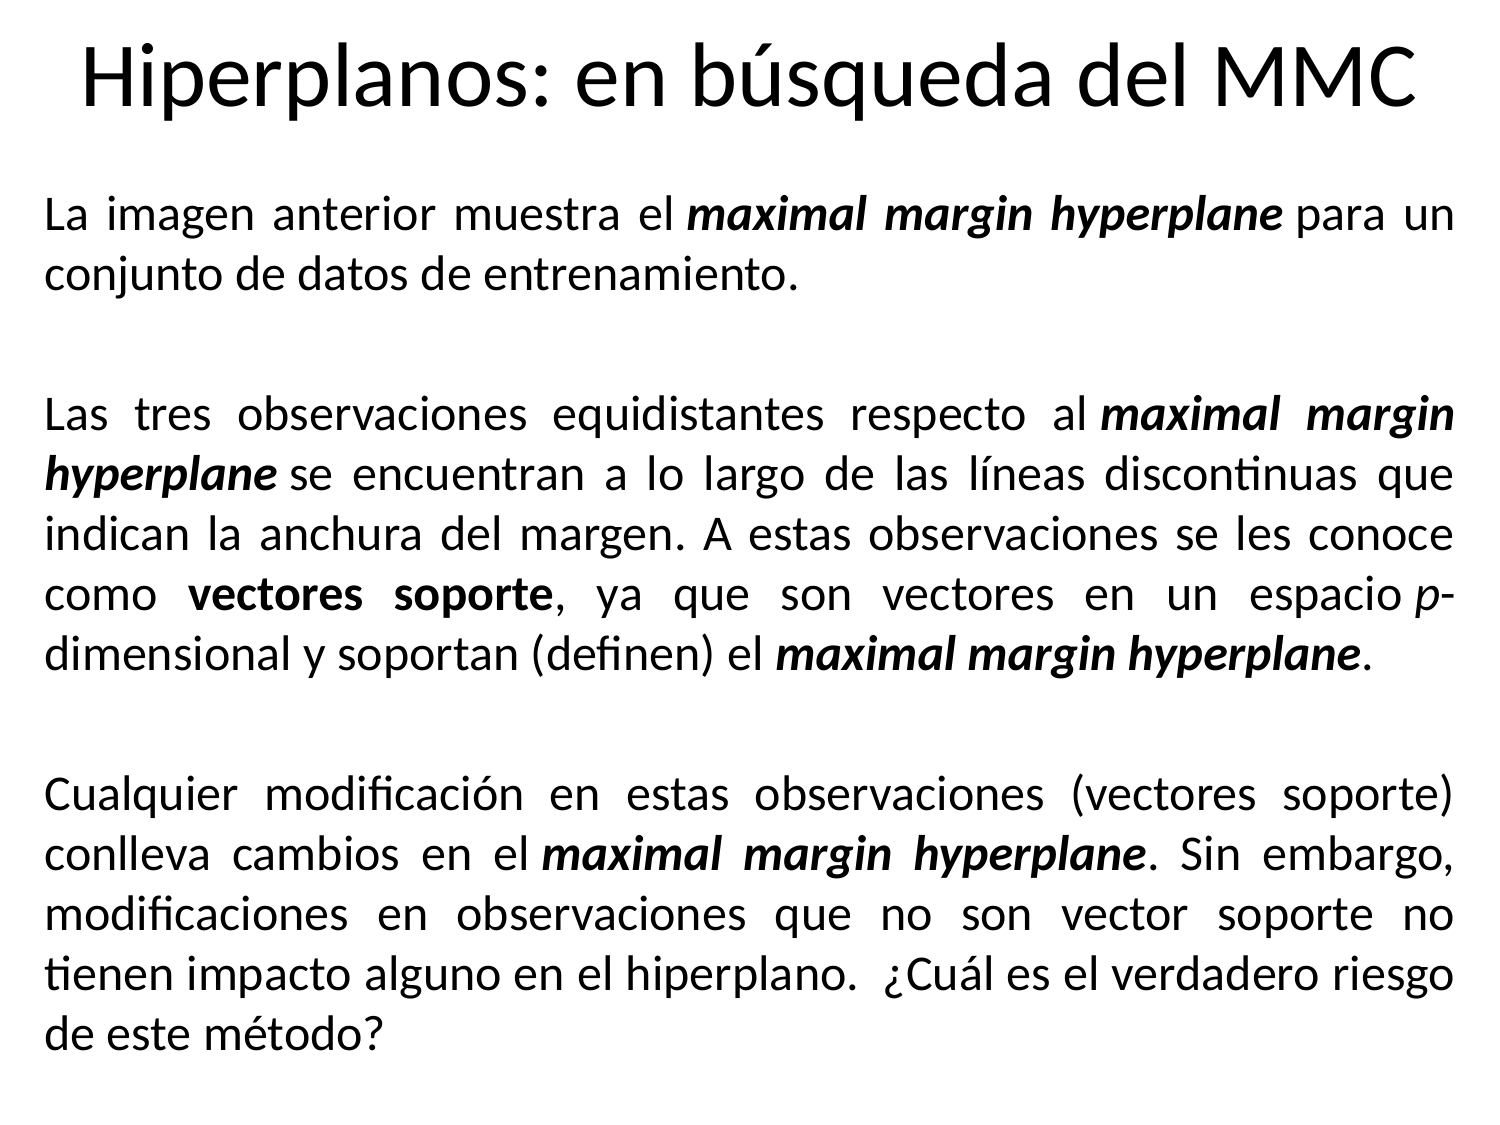

# Hiperplanos: en búsqueda del MMC
La imagen anterior muestra el maximal margin hyperplane para un conjunto de datos de entrenamiento.

Las tres observaciones equidistantes respecto al maximal margin hyperplane se encuentran a lo largo de las líneas discontinuas que indican la anchura del margen. A estas observaciones se les conoce como vectores soporte, ya que son vectores en un espacio p-dimensional y soportan (definen) el maximal margin hyperplane.

Cualquier modificación en estas observaciones (vectores soporte) conlleva cambios en el maximal margin hyperplane. Sin embargo, modificaciones en observaciones que no son vector soporte no tienen impacto alguno en el hiperplano.  ¿Cuál es el verdadero riesgo de este método?